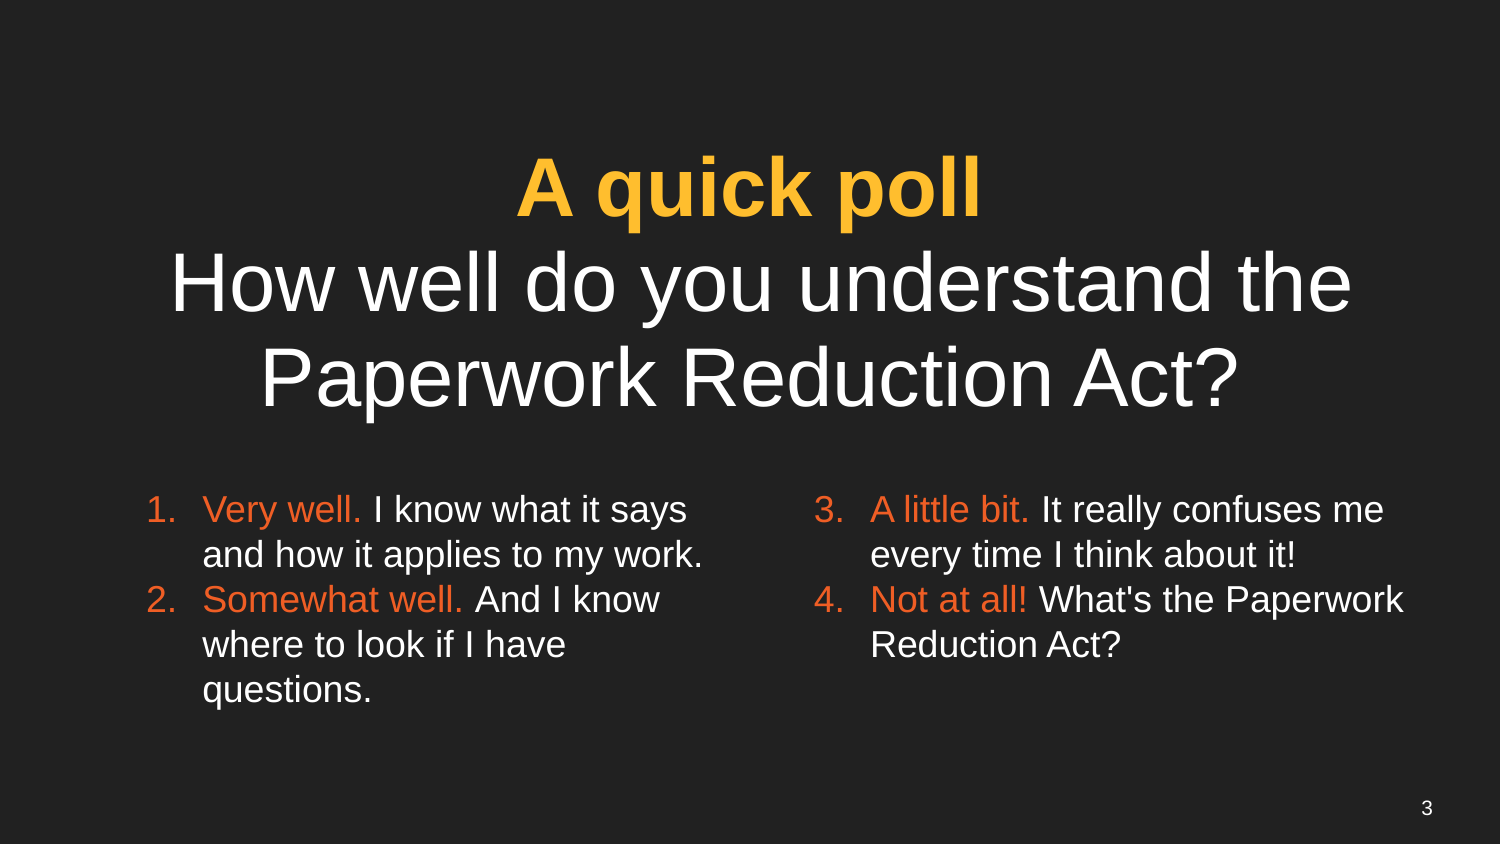

A quick poll
 How well do you understand the Paperwork Reduction Act?
Very well. I know what it says and how it applies to my work.
Somewhat well. And I know where to look if I have questions.
A little bit. It really confuses me every time I think about it!
Not at all! What's the Paperwork Reduction Act?
3